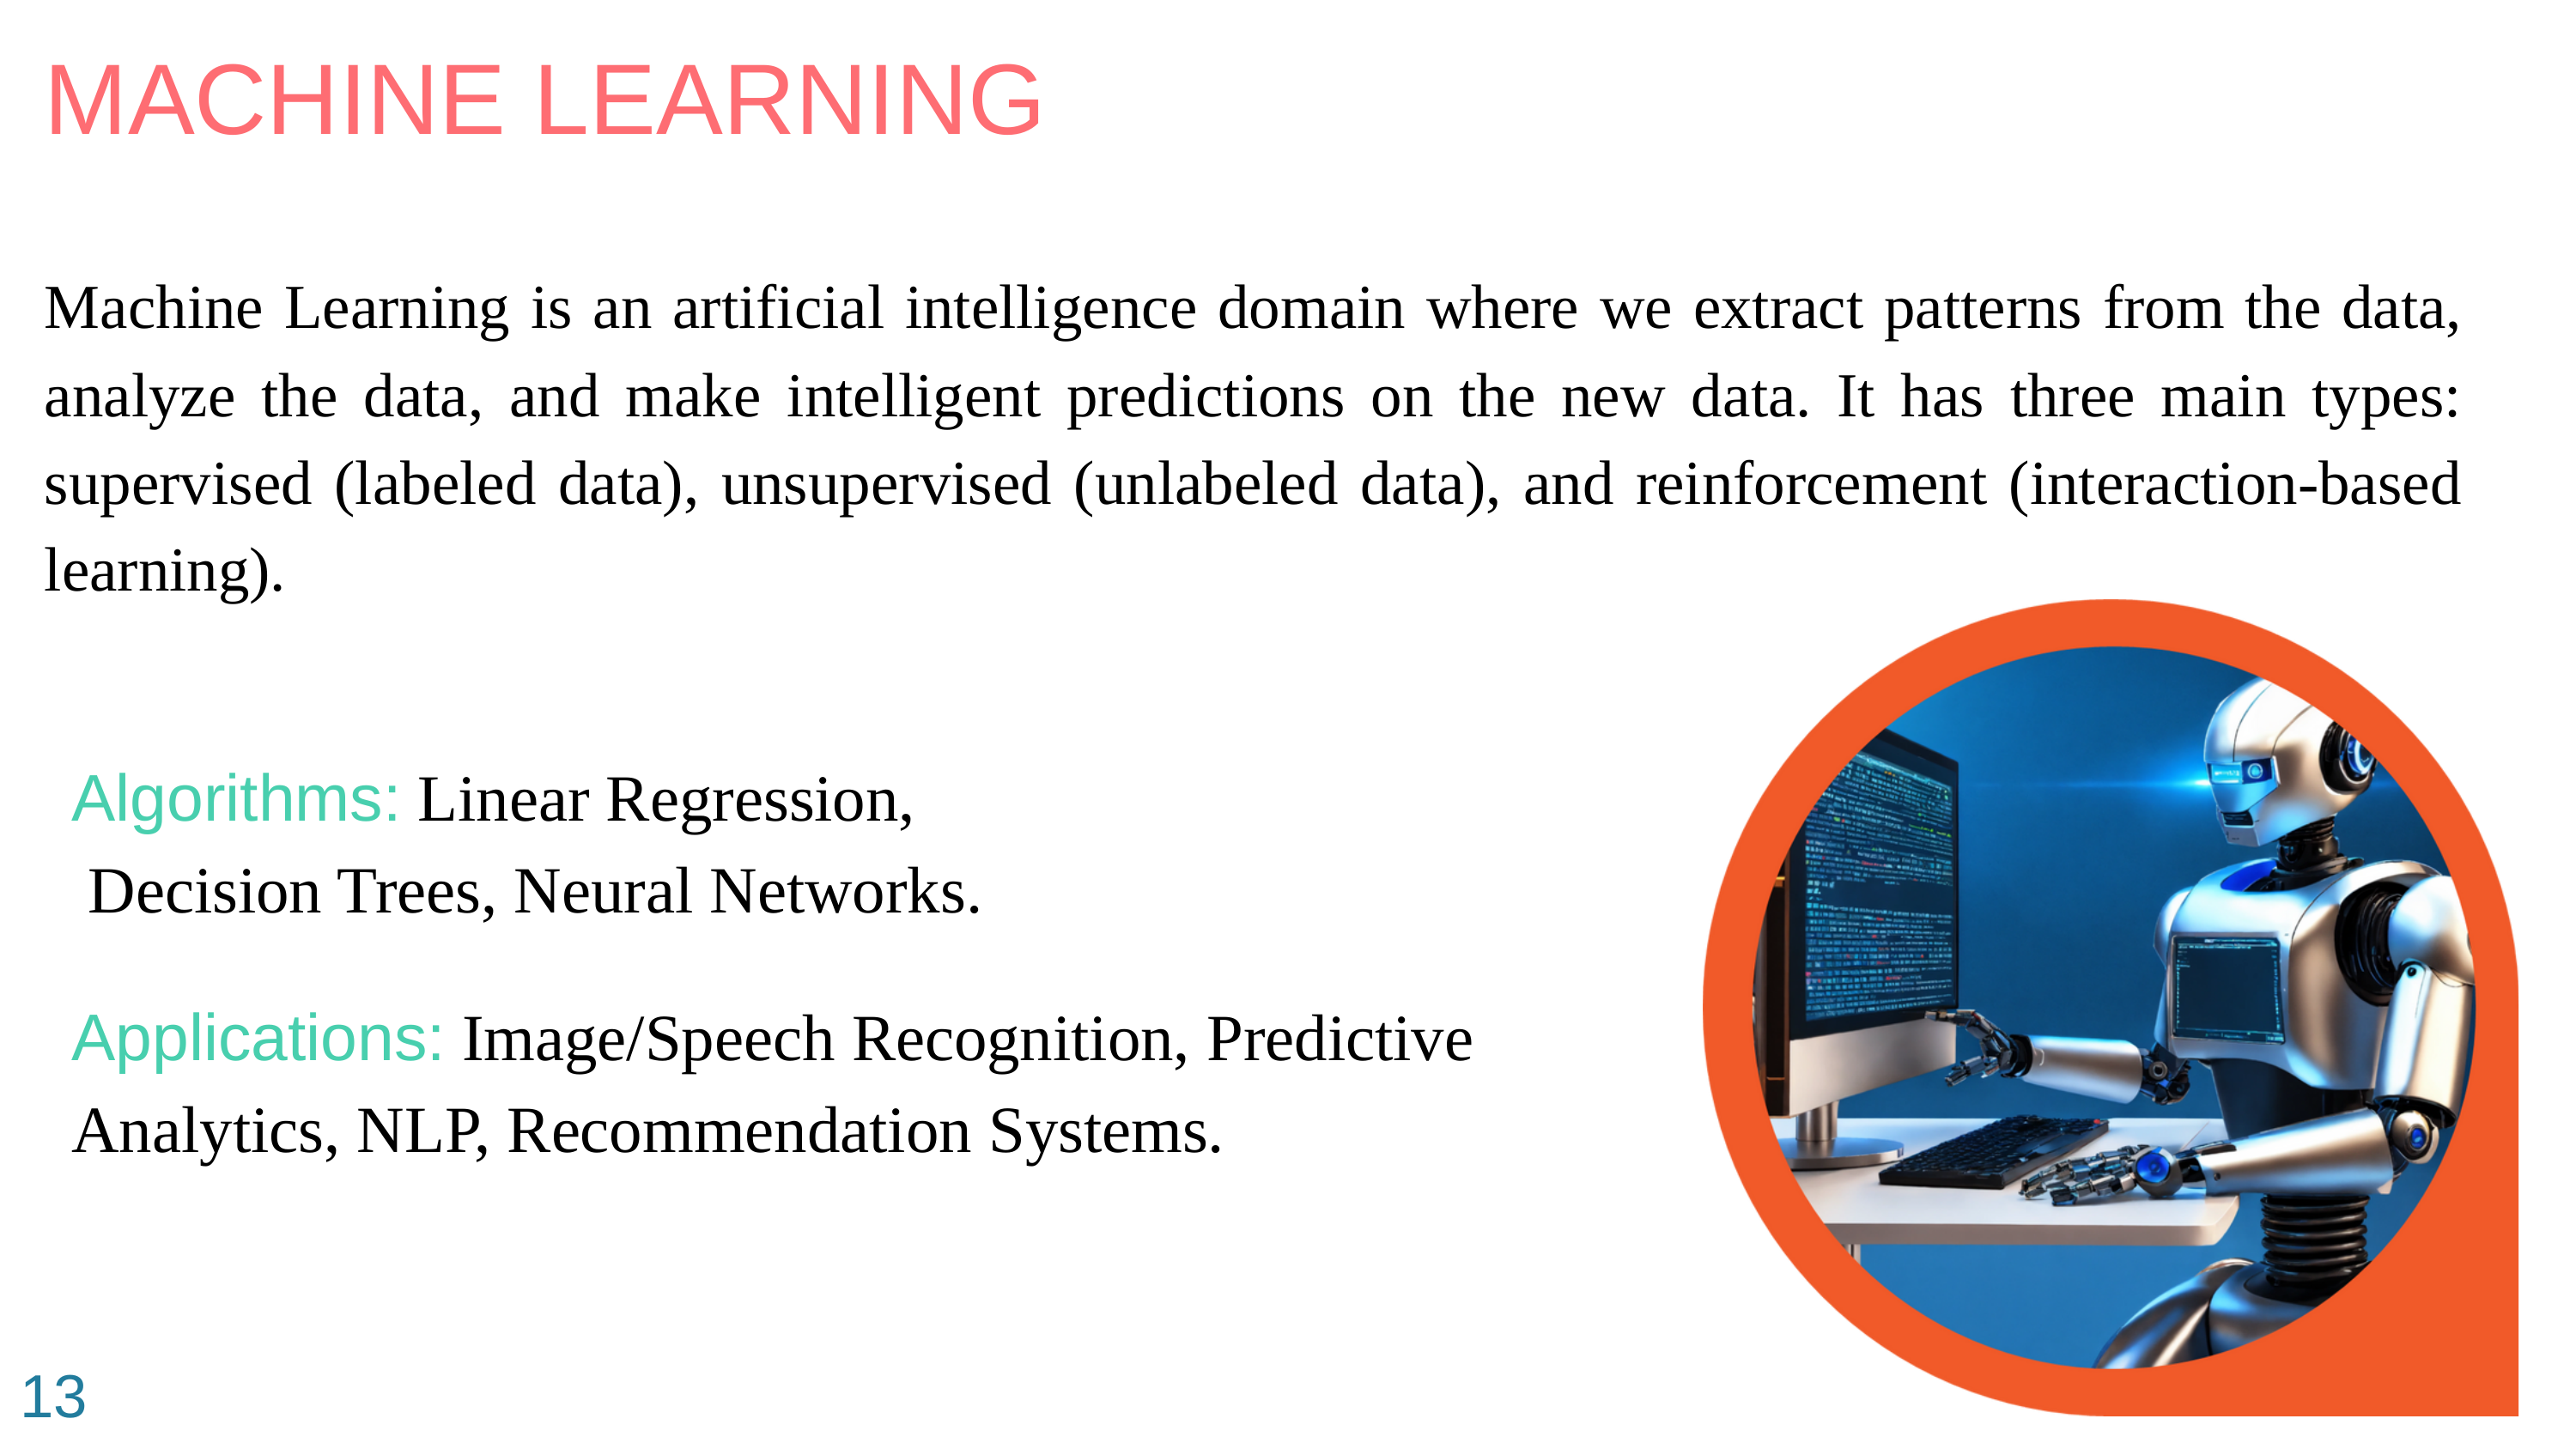

MACHINE LEARNING
Machine Learning is an artificial intelligence domain where we extract patterns from the data, analyze the data, and make intelligent predictions on the new data. It has three main types: supervised (labeled data), unsupervised (unlabeled data), and reinforcement (interaction-based learning).

Algorithms: Linear Regression,
 Decision Trees, Neural Networks.

Applications: Image/Speech Recognition, Predictive Analytics, NLP, Recommendation Systems.

13